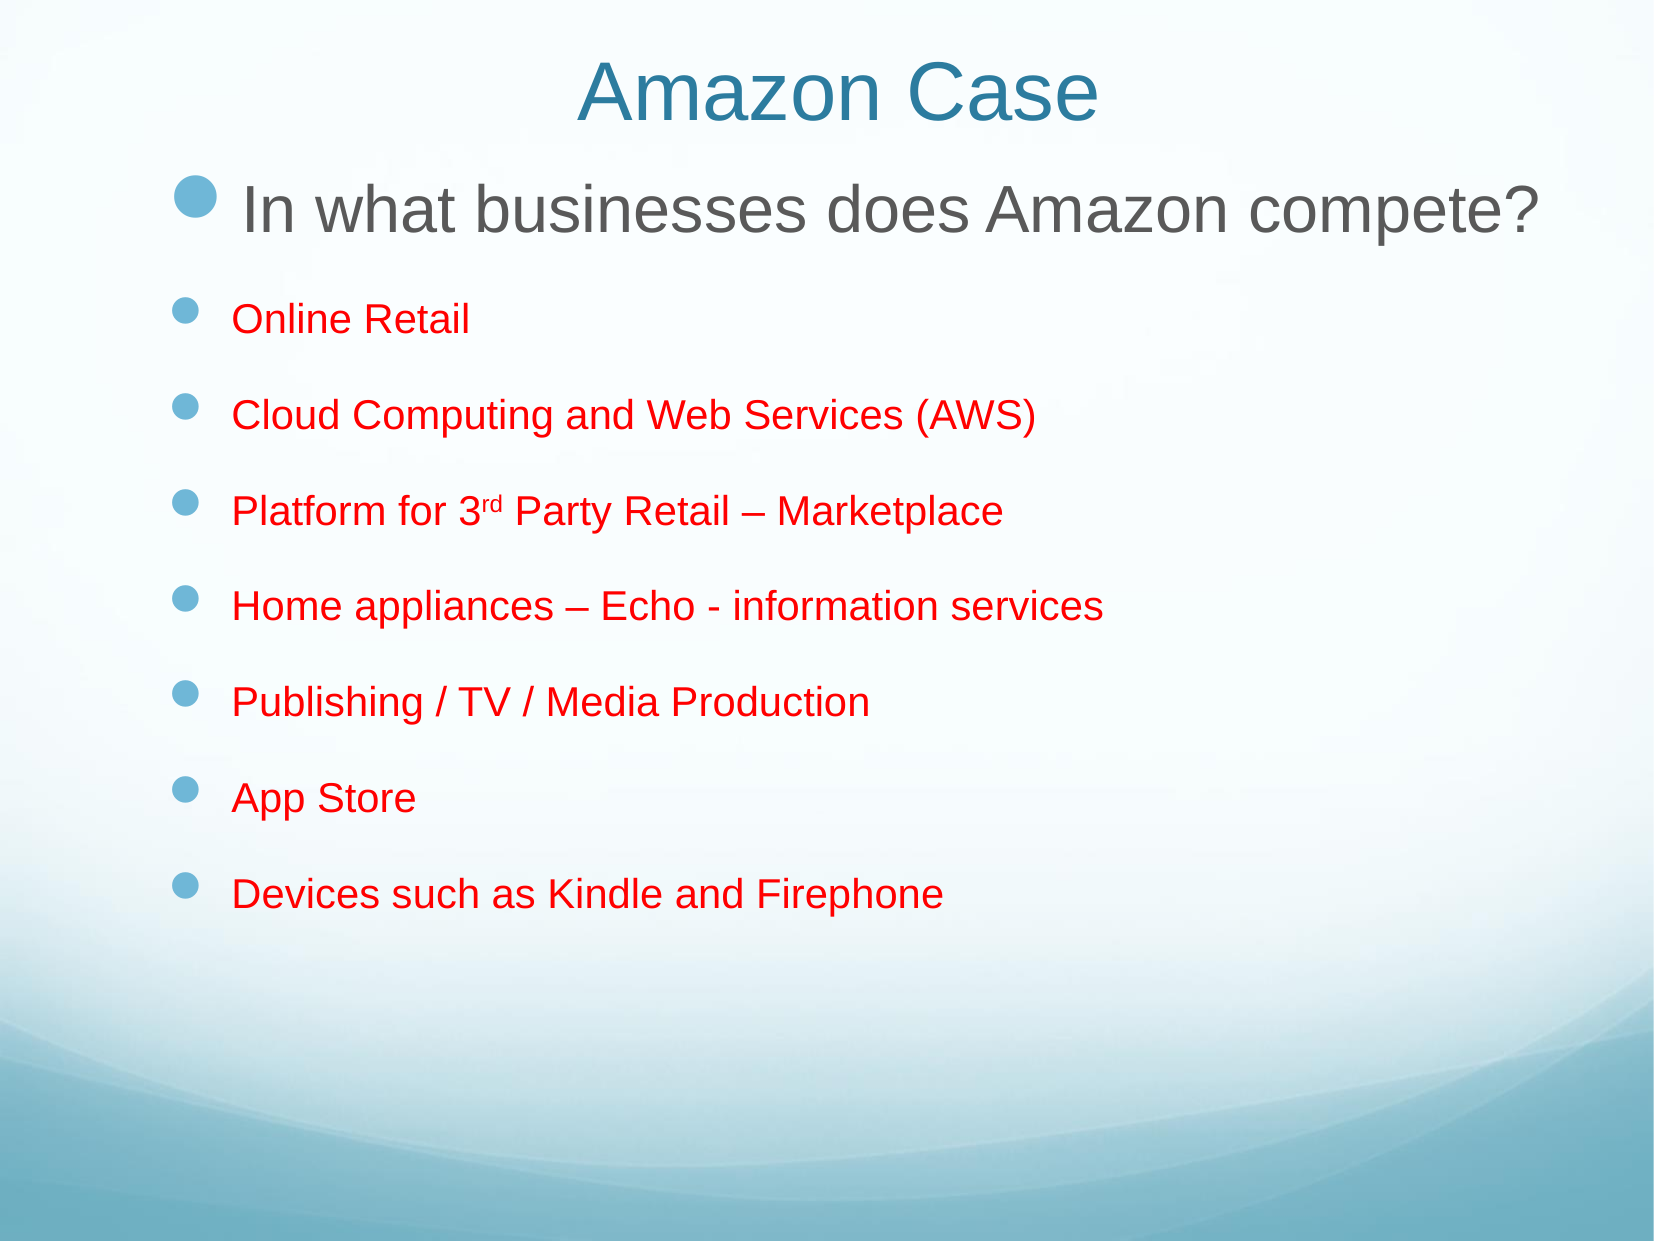

# Amazon Case
In what businesses does Amazon compete?
Online Retail
Cloud Computing and Web Services (AWS)
Platform for 3rd Party Retail – Marketplace
Home appliances – Echo - information services
Publishing / TV / Media Production
App Store
Devices such as Kindle and Firephone